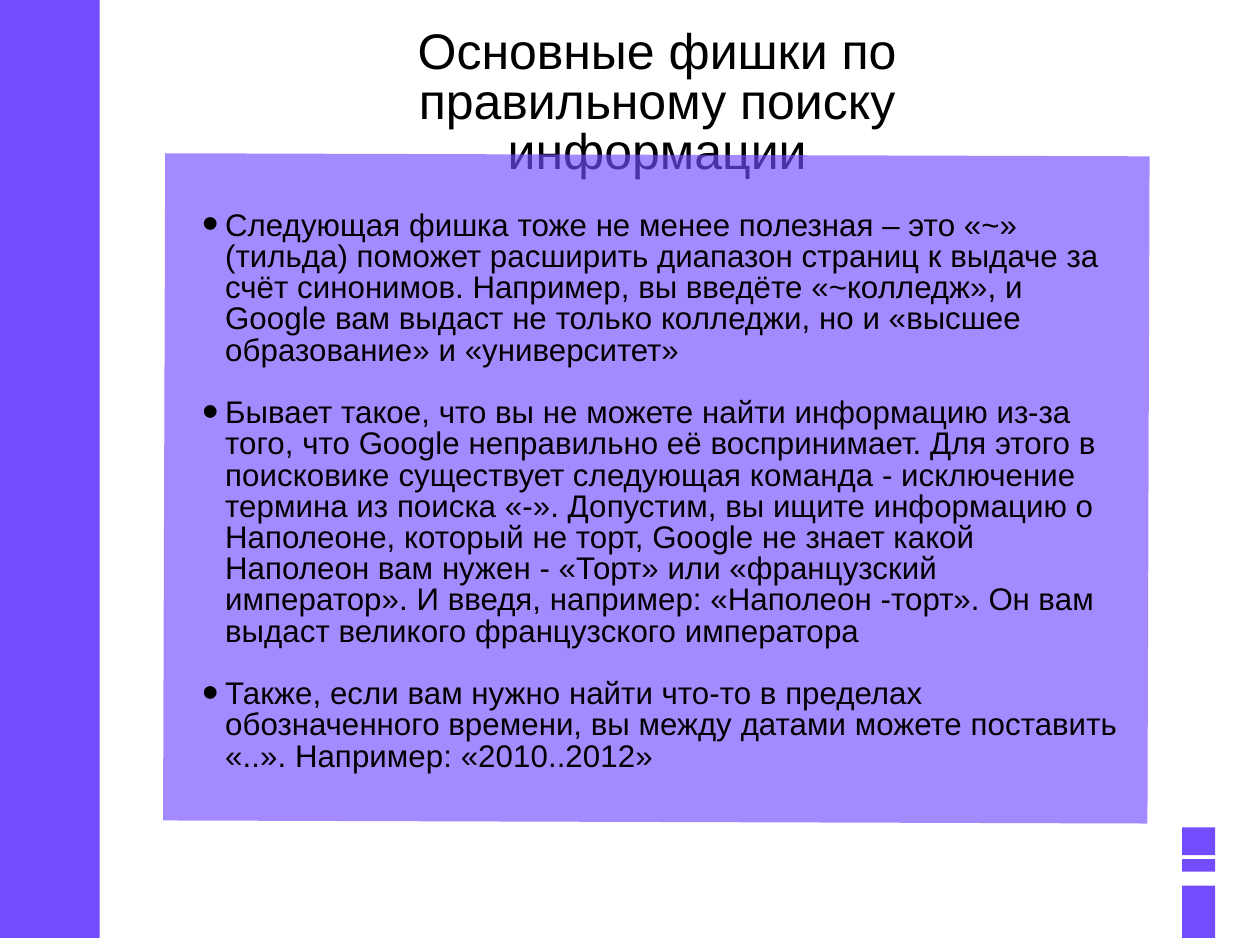

Основные фишки по правильному поиску информации
Следующая фишка тоже не менее полезная – это «~» (тильда) поможет расширить диапазон страниц к выдаче за счёт синонимов. Например, вы введёте «~колледж», и Google вам выдаст не только колледжи, но и «высшее образование» и «университет»
Бывает такое, что вы не можете найти информацию из-за того, что Google неправильно её воспринимает. Для этого в поисковике существует следующая команда - исключение термина из поиска «-». Допустим, вы ищите информацию о Наполеоне, который не торт, Google не знает какой Наполеон вам нужен - «Торт» или «французский император». И введя, например: «Наполеон -торт». Он вам выдаст великого французского императора
Также, если вам нужно найти что-то в пределах обозначенного времени, вы между датами можете поставить «..». Например: «2010..2012»